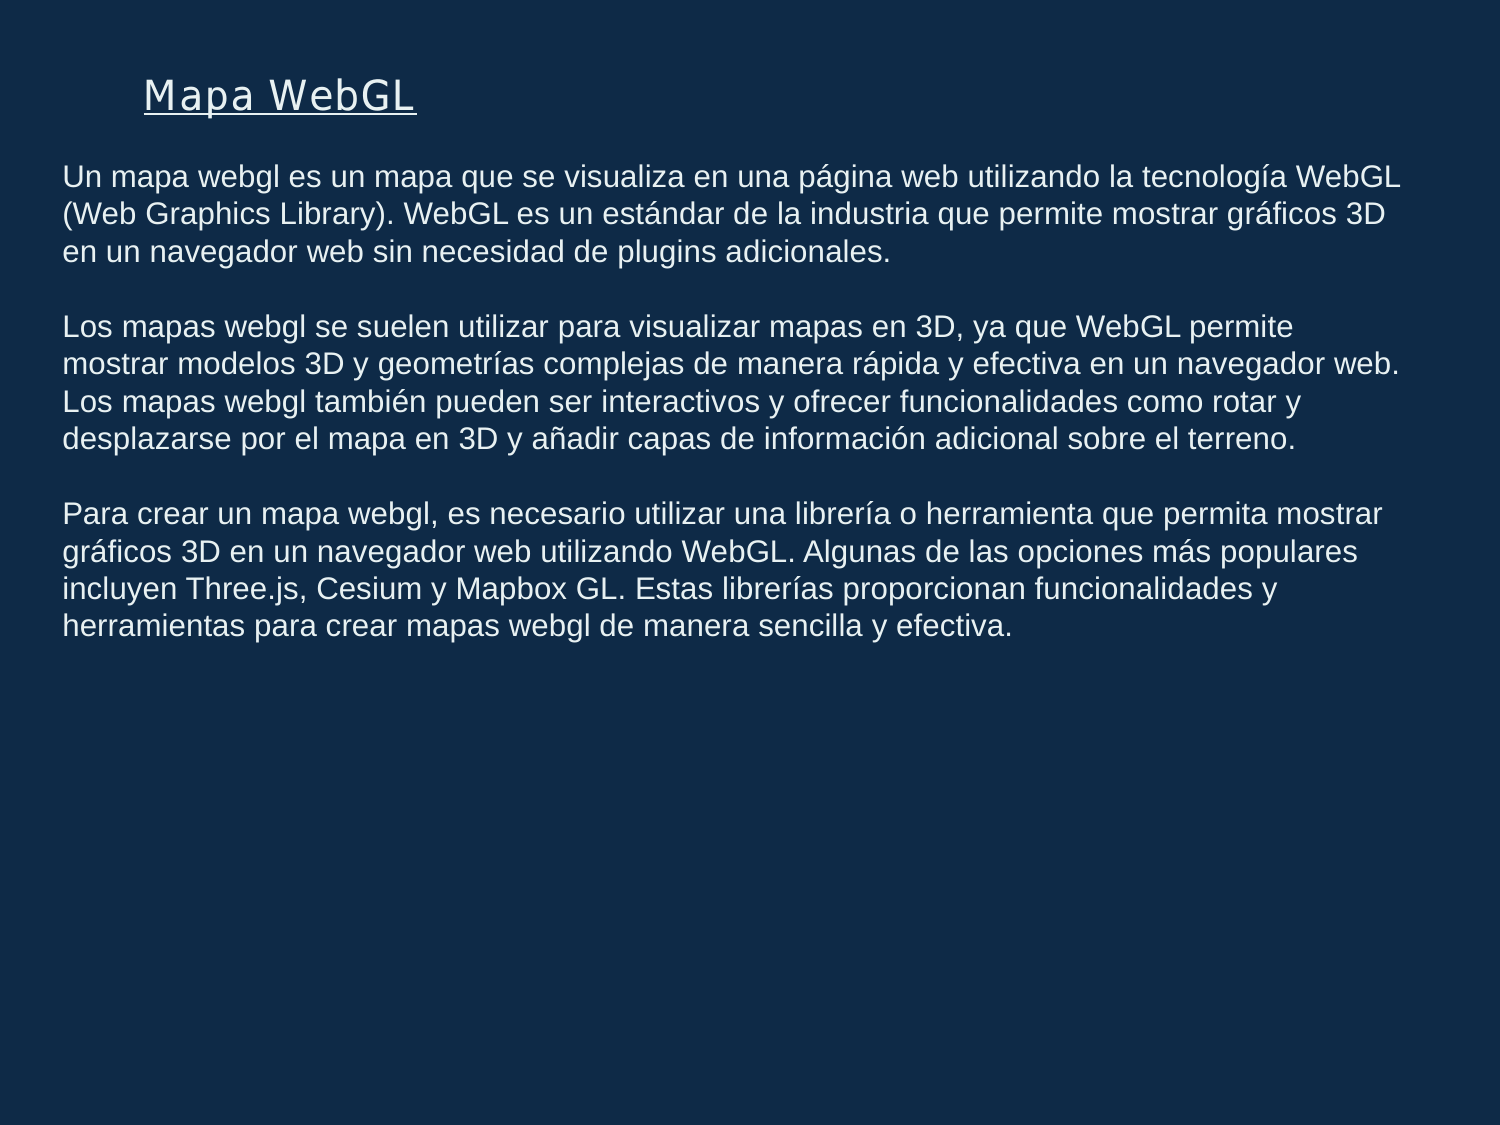

Mapa WebGL
Un mapa webgl es un mapa que se visualiza en una página web utilizando la tecnología WebGL (Web Graphics Library). WebGL es un estándar de la industria que permite mostrar gráficos 3D en un navegador web sin necesidad de plugins adicionales.

Los mapas webgl se suelen utilizar para visualizar mapas en 3D, ya que WebGL permite mostrar modelos 3D y geometrías complejas de manera rápida y efectiva en un navegador web. Los mapas webgl también pueden ser interactivos y ofrecer funcionalidades como rotar y desplazarse por el mapa en 3D y añadir capas de información adicional sobre el terreno.

Para crear un mapa webgl, es necesario utilizar una librería o herramienta que permita mostrar gráficos 3D en un navegador web utilizando WebGL. Algunas de las opciones más populares incluyen Three.js, Cesium y Mapbox GL. Estas librerías proporcionan funcionalidades y herramientas para crear mapas webgl de manera sencilla y efectiva.